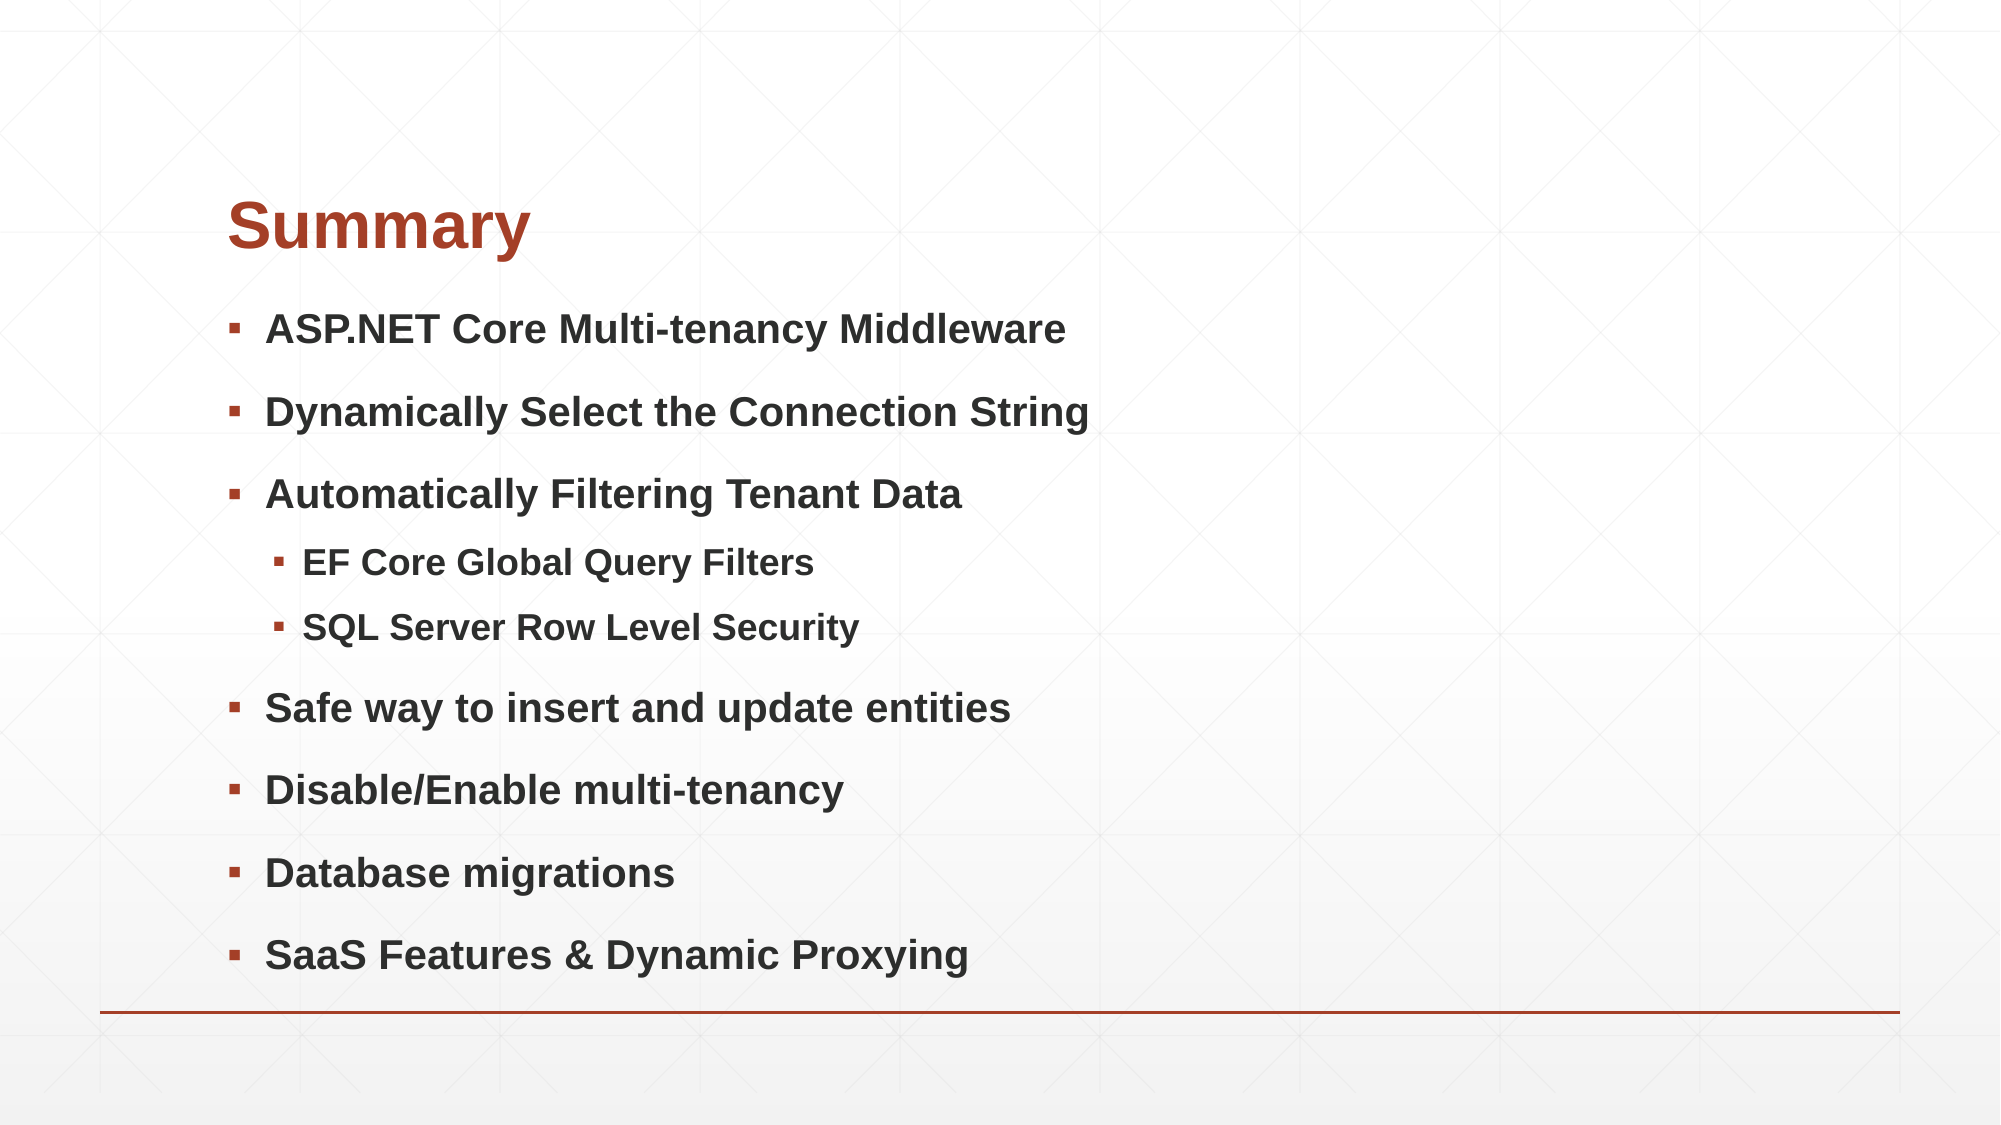

# Summary
ASP.NET Core Multi-tenancy Middleware
Dynamically Select the Connection String
Automatically Filtering Tenant Data
EF Core Global Query Filters
SQL Server Row Level Security
Safe way to insert and update entities
Disable/Enable multi-tenancy
Database migrations
SaaS Features & Dynamic Proxying